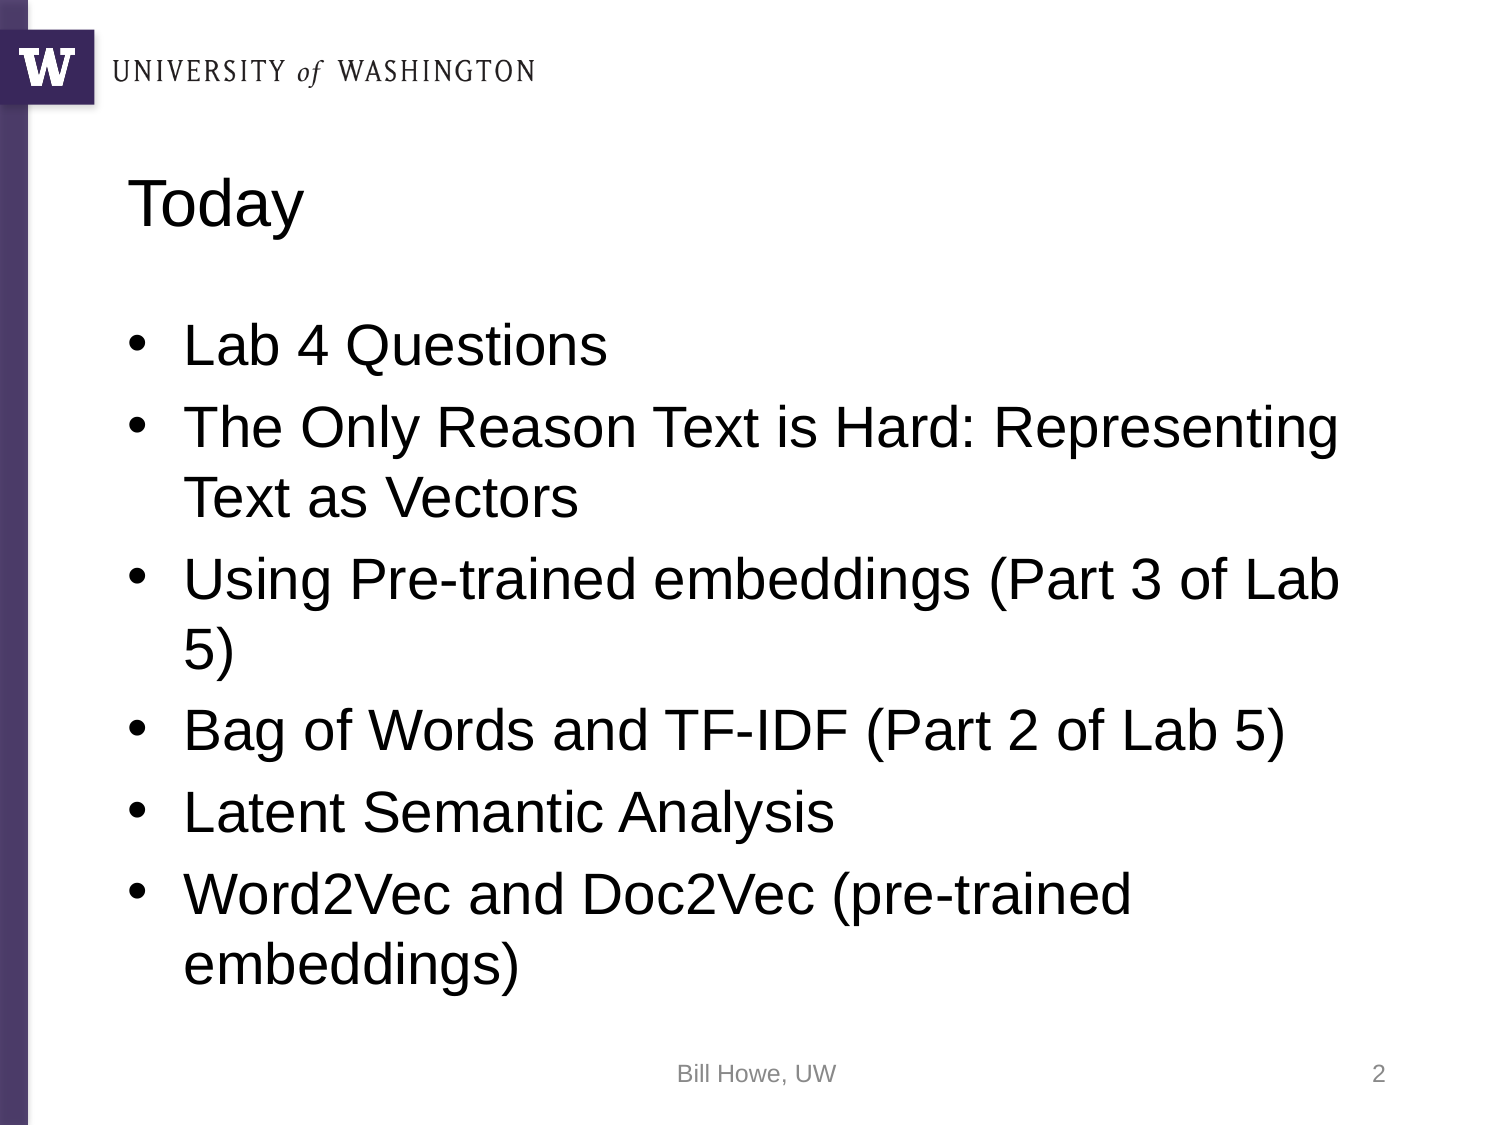

# Today
Lab 4 Questions
The Only Reason Text is Hard: Representing Text as Vectors
Using Pre-trained embeddings (Part 3 of Lab 5)
Bag of Words and TF-IDF (Part 2 of Lab 5)
Latent Semantic Analysis
Word2Vec and Doc2Vec (pre-trained embeddings)

Bill Howe, UW
2